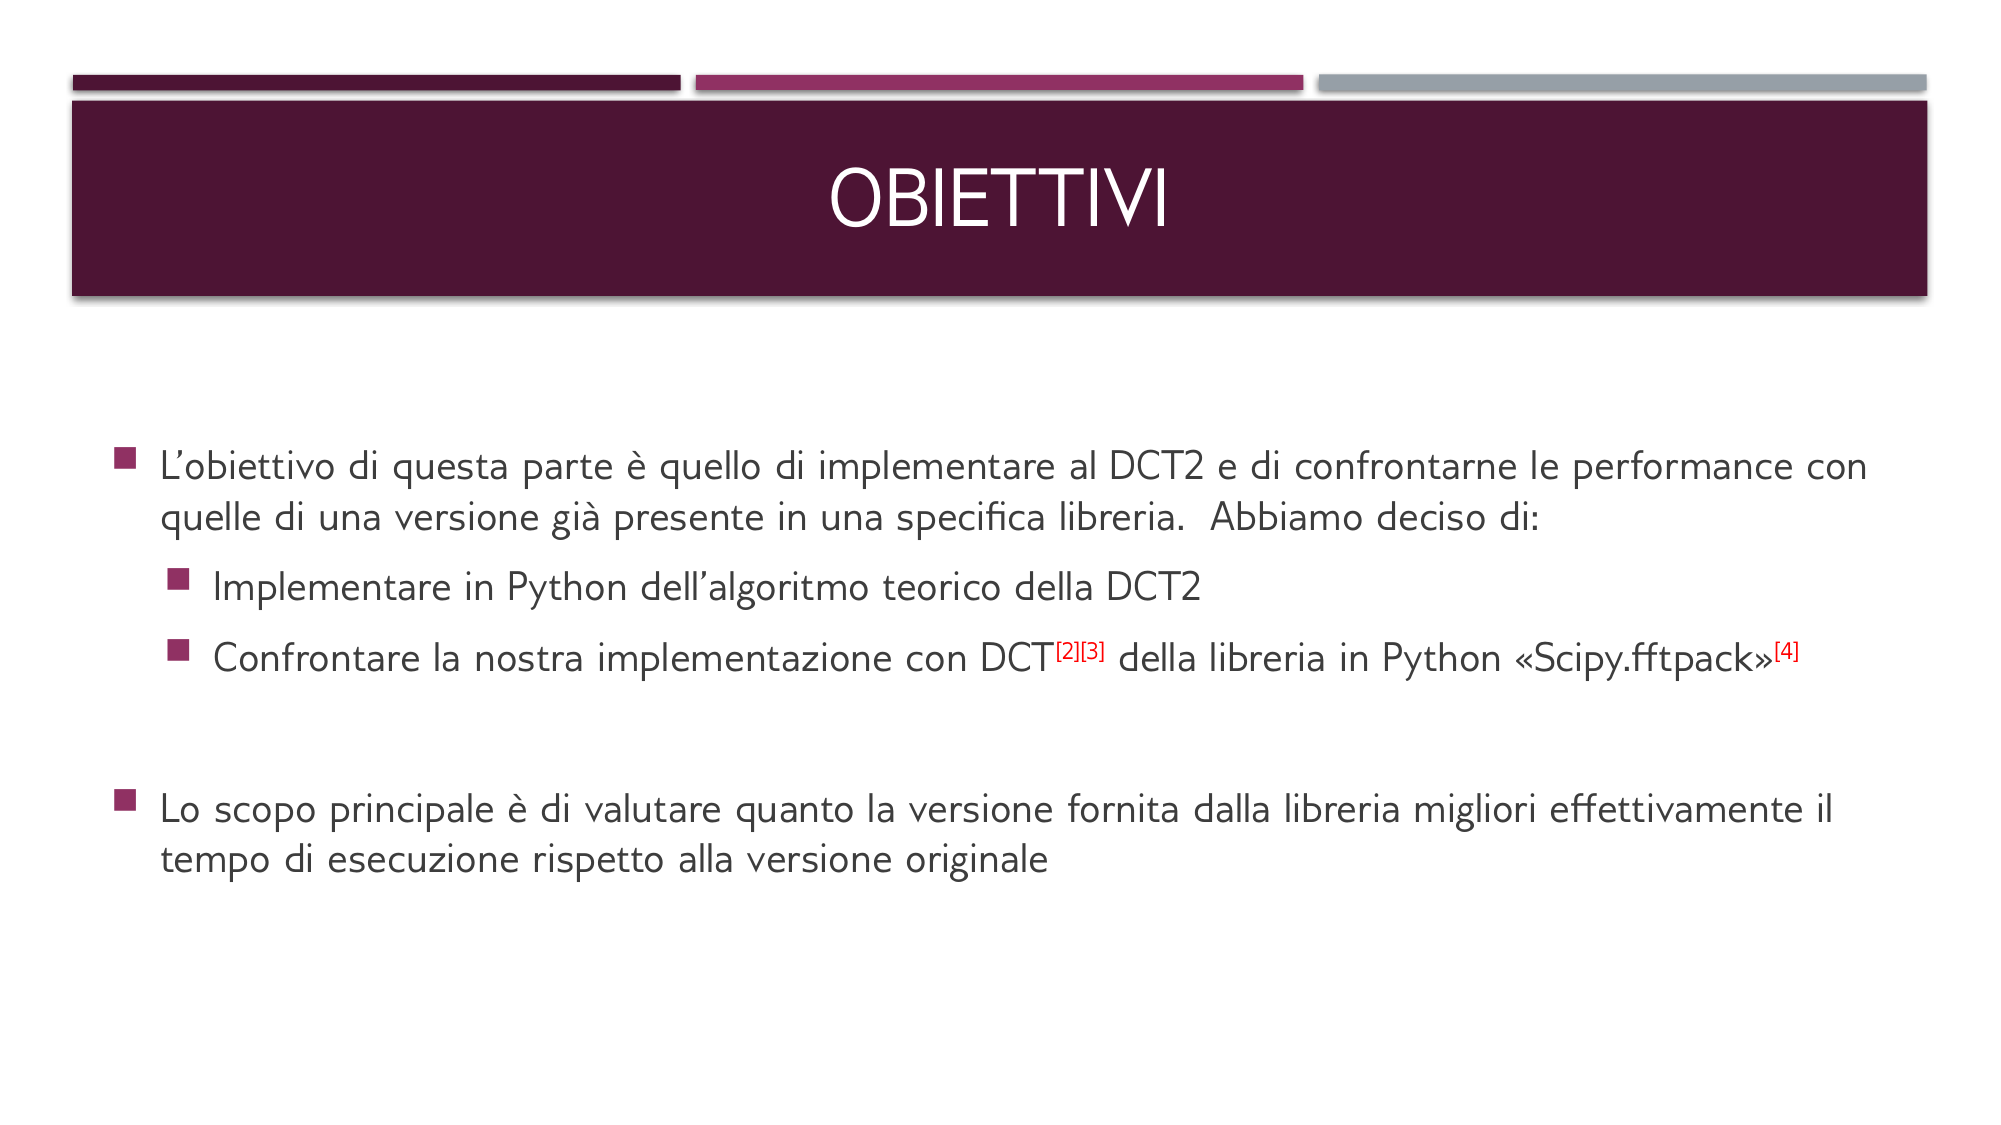

# obiettivi
L’obiettivo di questa parte è quello di implementare al DCT2 e di confrontarne le performance con quelle di una versione già presente in una specifica libreria.  Abbiamo deciso di:
Implementare in Python dell’algoritmo teorico della DCT2
Confrontare la nostra implementazione con DCT[2][3] della libreria in Python «Scipy.fftpack»[4]

Lo scopo principale è di valutare quanto la versione fornita dalla libreria migliori effettivamente il tempo di esecuzione rispetto alla versione originale